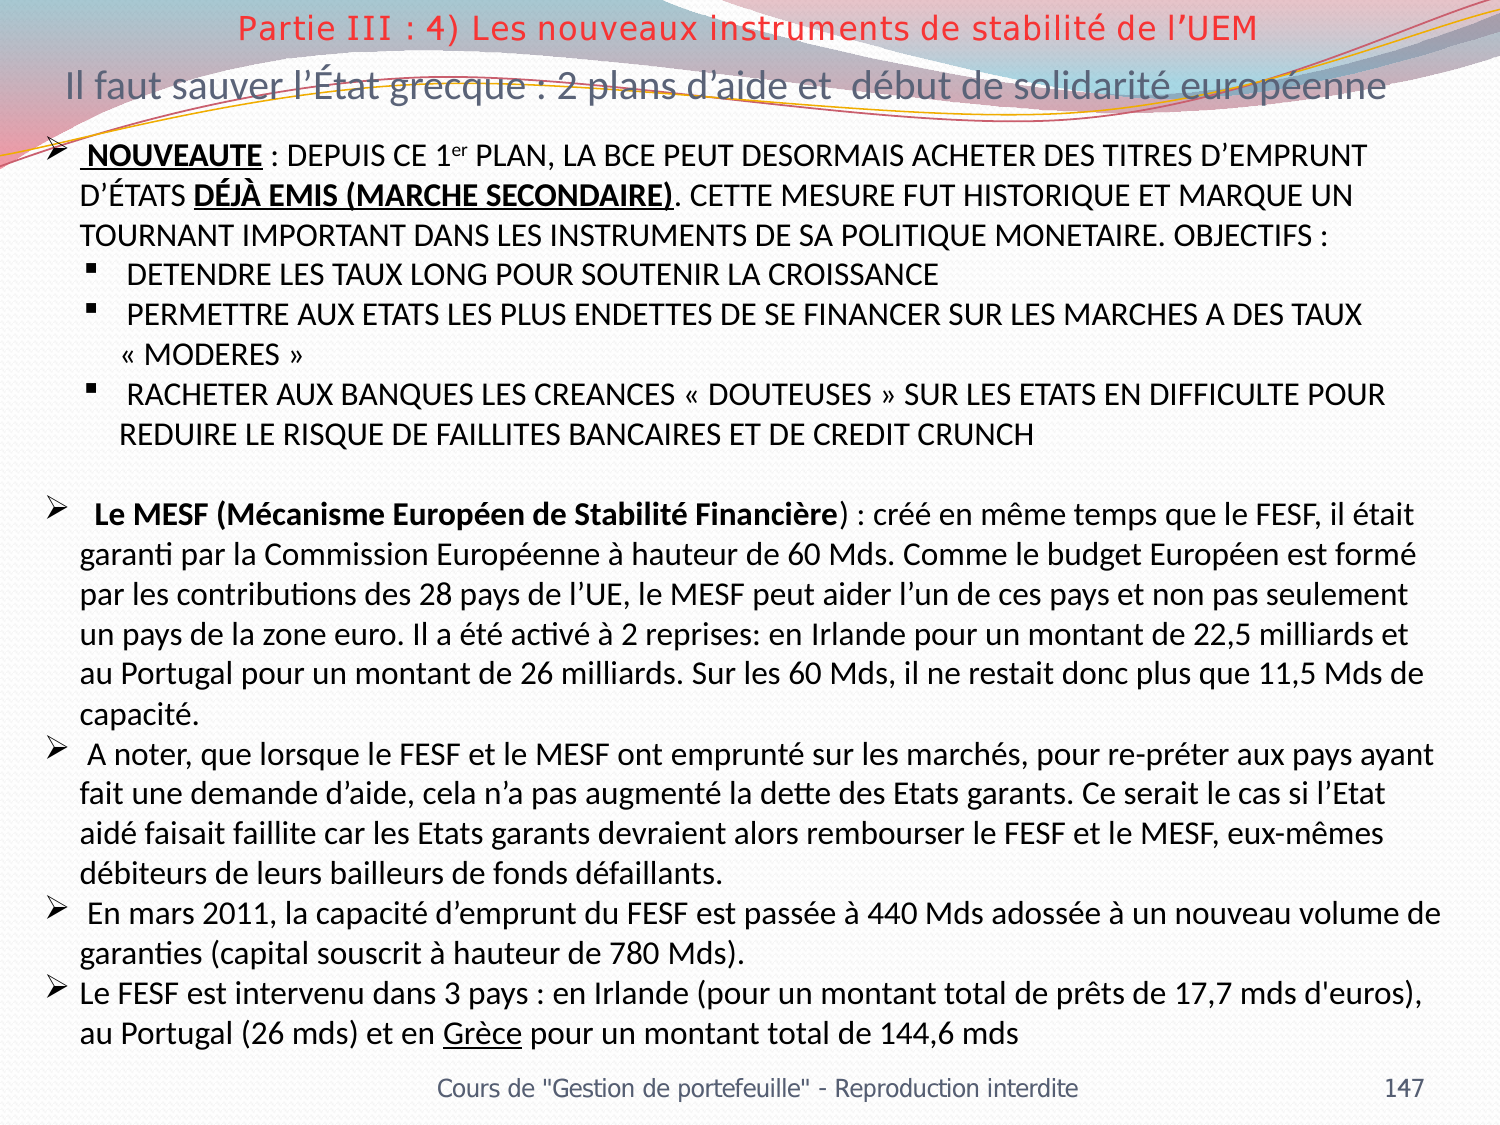

Partie III : 4) Les nouveaux instruments de stabilité de l’UEM
Il faut sauver l’État grecque : 2 plans d’aide et  début de solidarité européenne
 NOUVEAUTE : DEPUIS CE 1er PLAN, LA BCE PEUT DESORMAIS ACHETER DES TITRES D’EMPRUNT D’ÉTATS DÉJÀ EMIS (MARCHE SECONDAIRE). CETTE MESURE FUT HISTORIQUE ET MARQUE UN TOURNANT IMPORTANT DANS LES INSTRUMENTS DE SA POLITIQUE MONETAIRE. OBJECTIFS :
 DETENDRE LES TAUX LONG POUR SOUTENIR LA CROISSANCE
 PERMETTRE AUX ETATS LES PLUS ENDETTES DE SE FINANCER SUR LES MARCHES A DES TAUX « MODERES »
 RACHETER AUX BANQUES LES CREANCES « DOUTEUSES » SUR LES ETATS EN DIFFICULTE POUR REDUIRE LE RISQUE DE FAILLITES BANCAIRES ET DE CREDIT CRUNCH

  Le MESF (Mécanisme Européen de Stabilité Financière) : créé en même temps que le FESF, il était garanti par la Commission Européenne à hauteur de 60 Mds. Comme le budget Européen est formé par les contributions des 28 pays de l’UE, le MESF peut aider l’un de ces pays et non pas seulement un pays de la zone euro. Il a été activé à 2 reprises: en Irlande pour un montant de 22,5 milliards et au Portugal pour un montant de 26 milliards. Sur les 60 Mds, il ne restait donc plus que 11,5 Mds de capacité.
 A noter, que lorsque le FESF et le MESF ont emprunté sur les marchés, pour re-préter aux pays ayant fait une demande d’aide, cela n’a pas augmenté la dette des Etats garants. Ce serait le cas si l’Etat aidé faisait faillite car les Etats garants devraient alors rembourser le FESF et le MESF, eux-mêmes débiteurs de leurs bailleurs de fonds défaillants.
 En mars 2011, la capacité d’emprunt du FESF est passée à 440 Mds adossée à un nouveau volume de garanties (capital souscrit à hauteur de 780 Mds).
Le FESF est intervenu dans 3 pays : en Irlande (pour un montant total de prêts de 17,7 mds d'euros), au Portugal (26 mds) et en Grèce pour un montant total de 144,6 mds
Cours de "Gestion de portefeuille" - Reproduction interdite
147